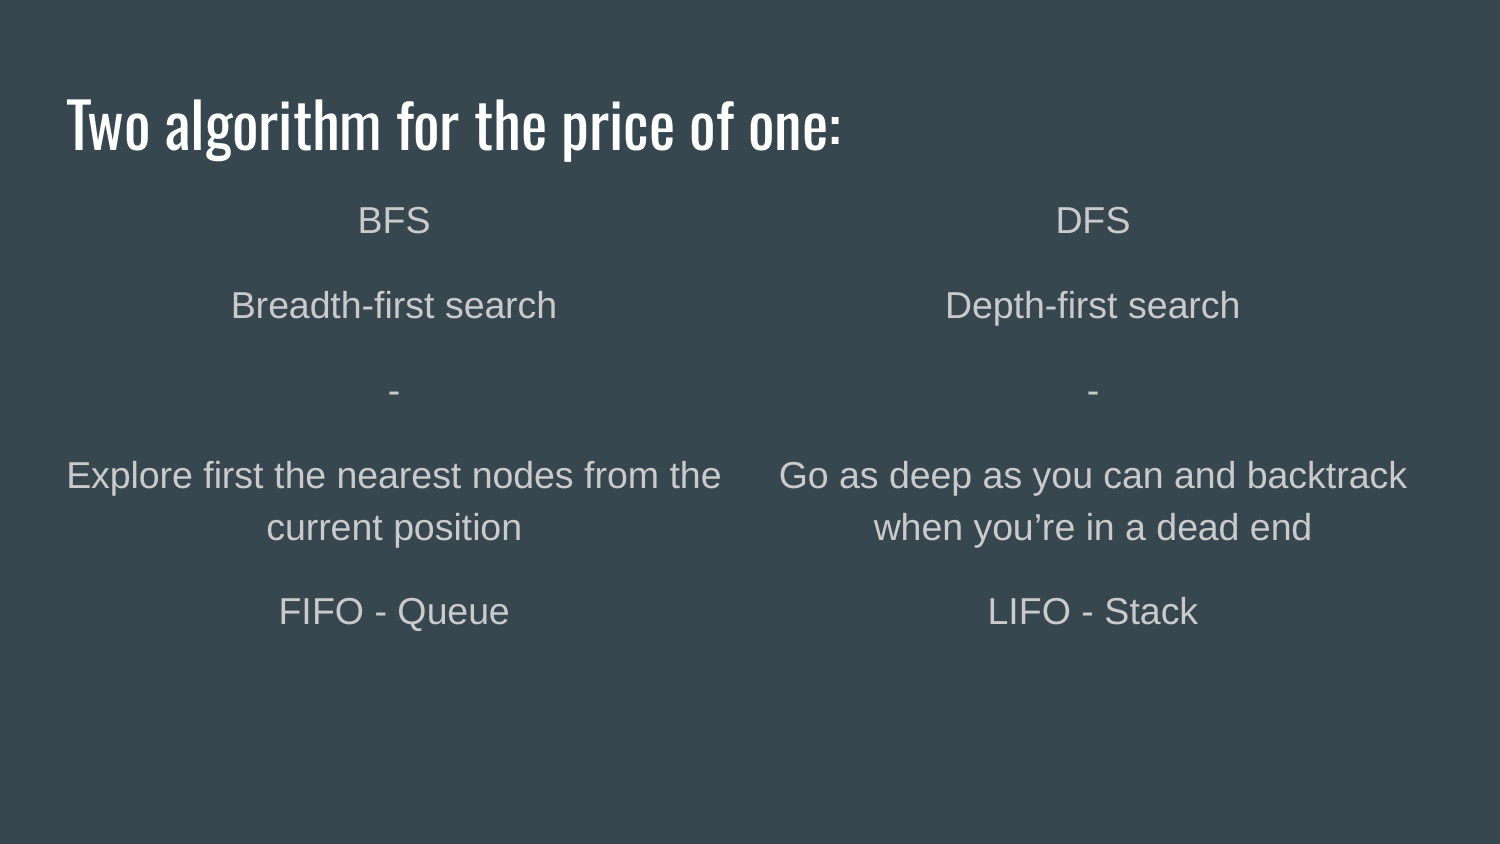

# Two algorithm for the price of one:
BFS
Breadth-first search
-
Explore first the nearest nodes from the current position
FIFO - Queue

DFS
Depth-first search
-
Go as deep as you can and backtrack when you’re in a dead end
LIFO - Stack